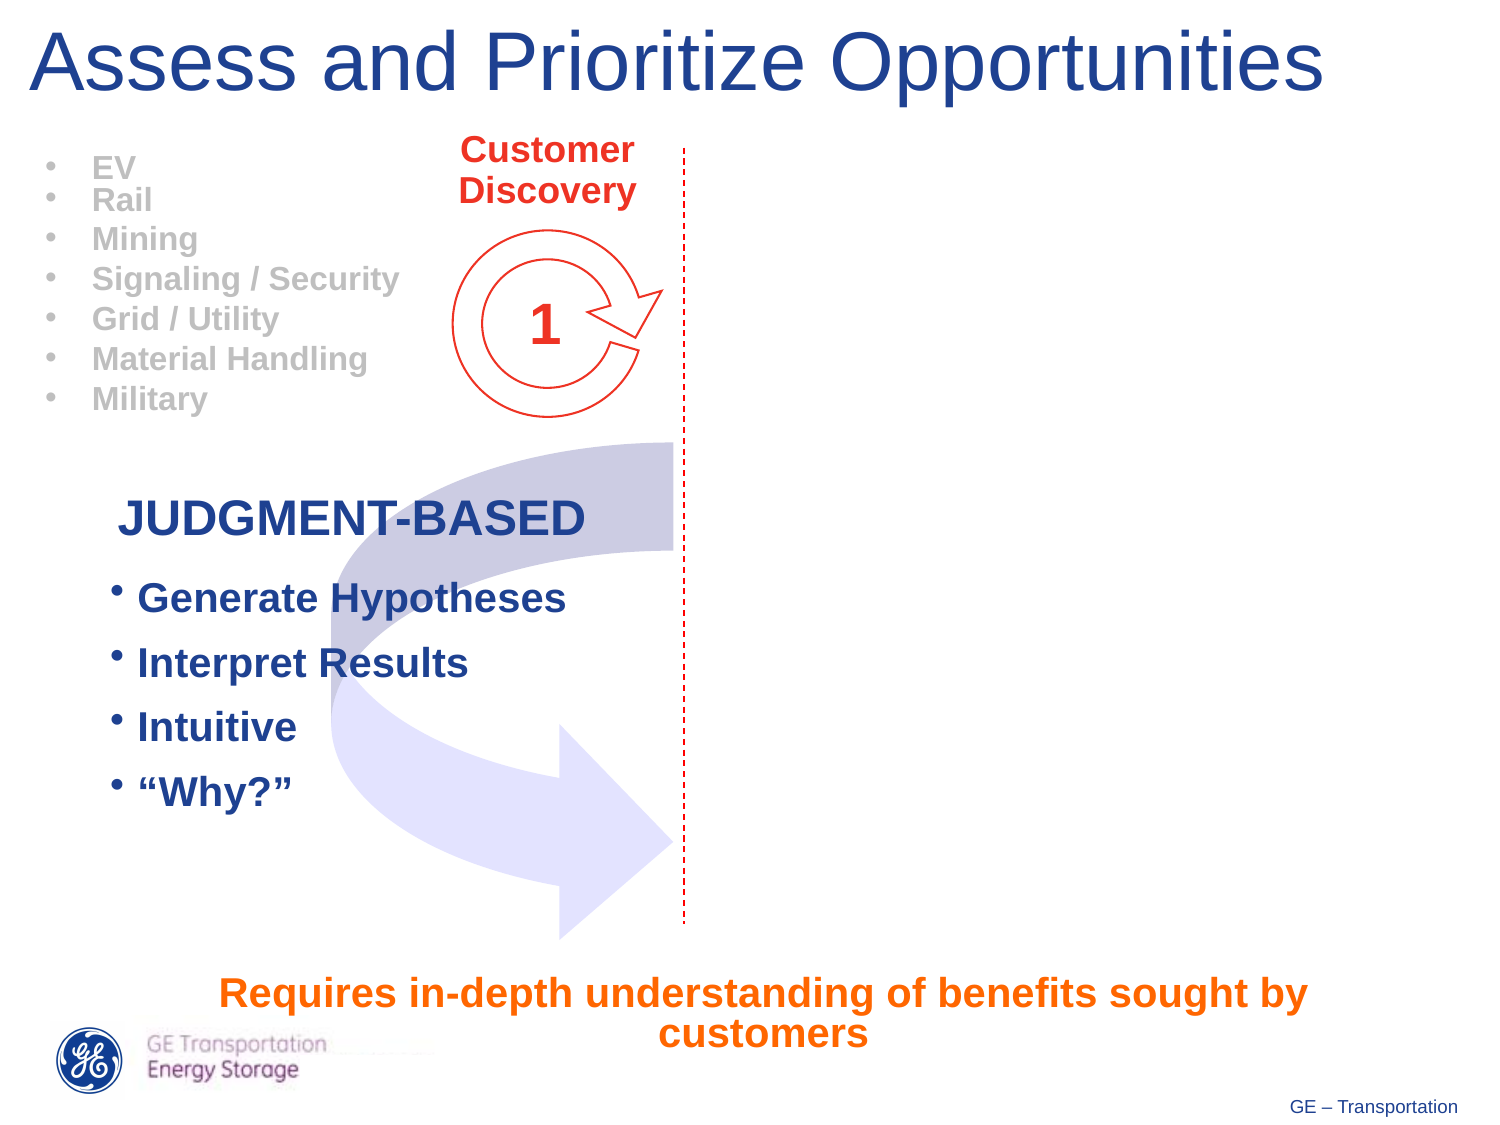

# Assess and Prioritize Opportunities
Customer Discovery

1
EV
Rail
Mining
Signaling / Security
Grid / Utility
Material Handling
Military

JUDGMENT-BASED

Generate Hypotheses
Interpret Results
Intuitive
“Why?”
Requires in-depth understanding of benefits sought by customers